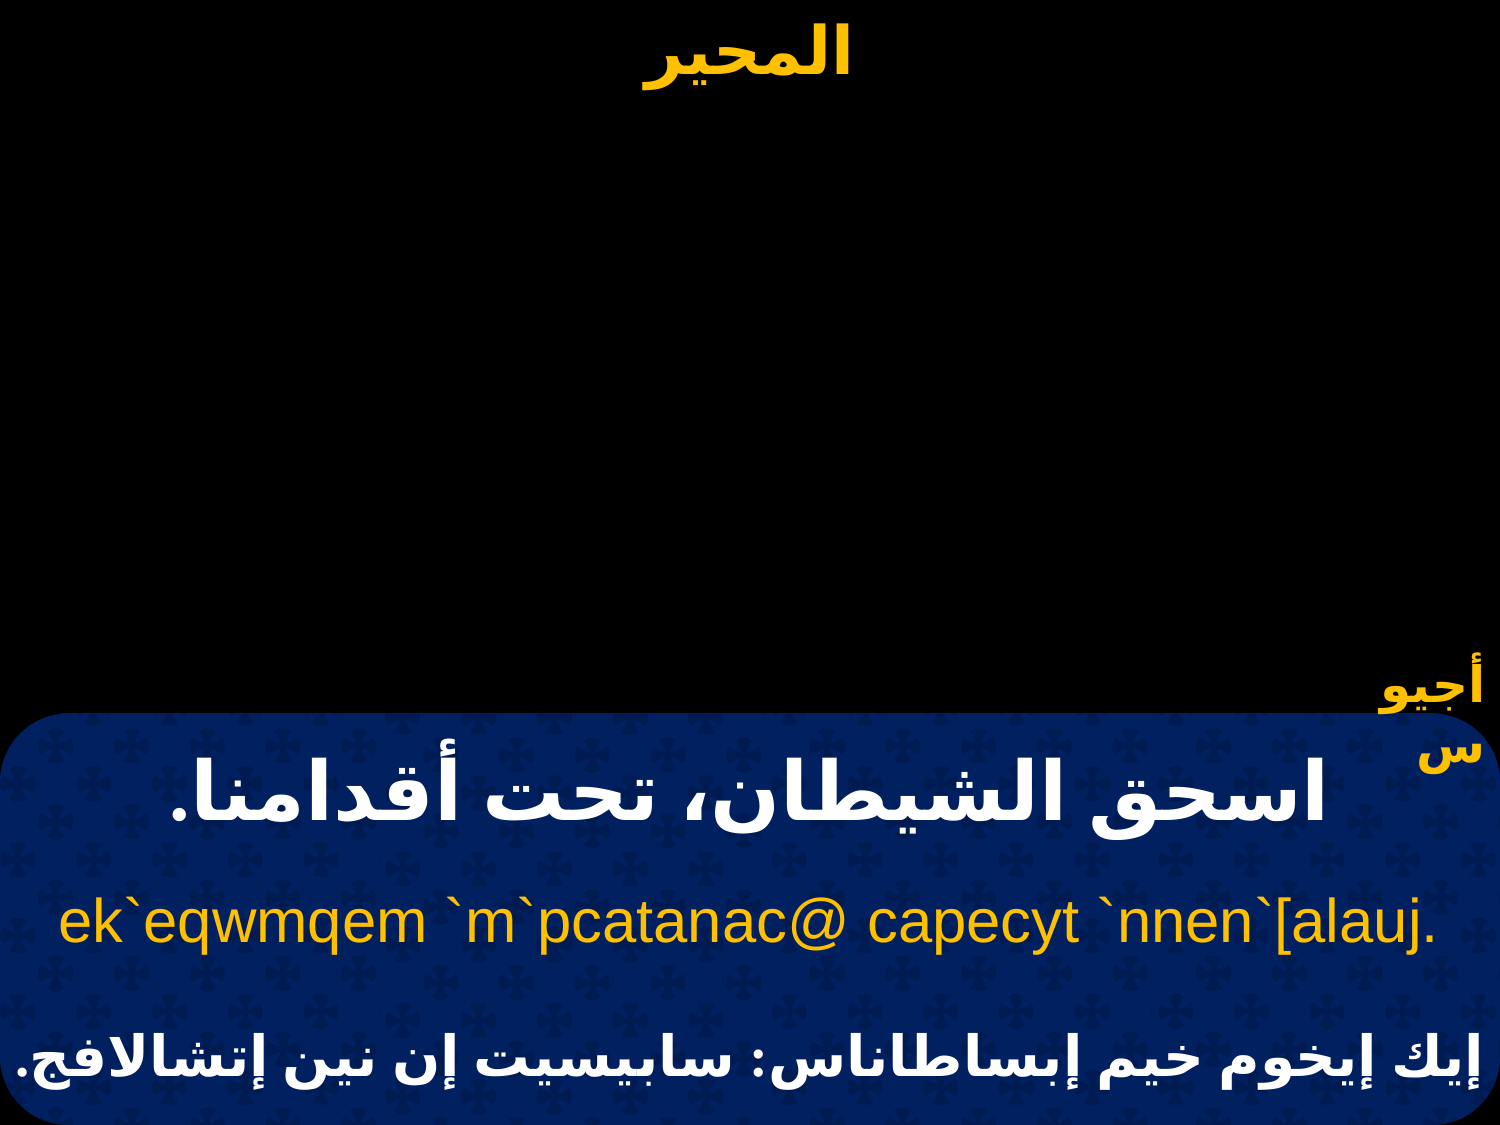

أجيوس
اسحق الشيطان، تحت أقدامنا.
ek`eqwmqem `m`pcatanac@ capecyt `nnen`[alauj.
إيك إيخوم خيم إبساطاناس: سابيسيت إن نين إتشالافج.